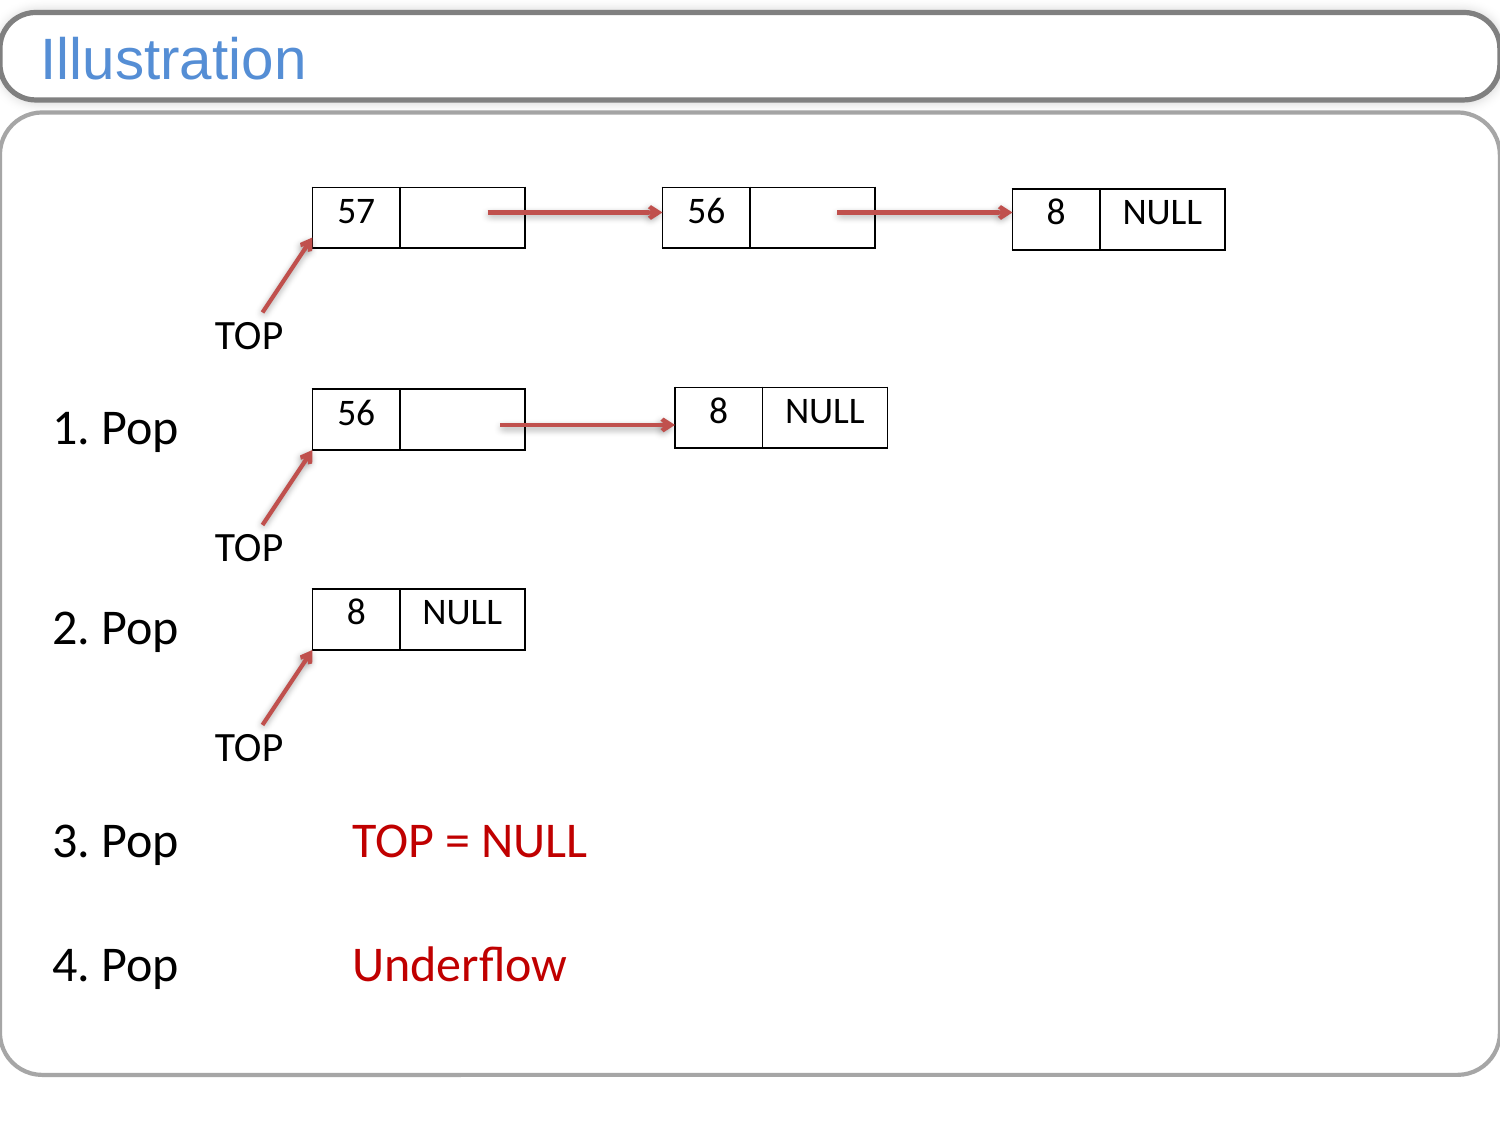

Illustration

| 57 |  |
| --- | --- |
| 56 |  |
| --- | --- |
| 8 | NULL |
| --- | --- |
TOP
1. Pop
| 8 | NULL |
| --- | --- |
| 56 |  |
| --- | --- |
TOP
2. Pop
| 8 | NULL |
| --- | --- |
TOP
3. Pop		TOP = NULL
4. Pop		Underflow